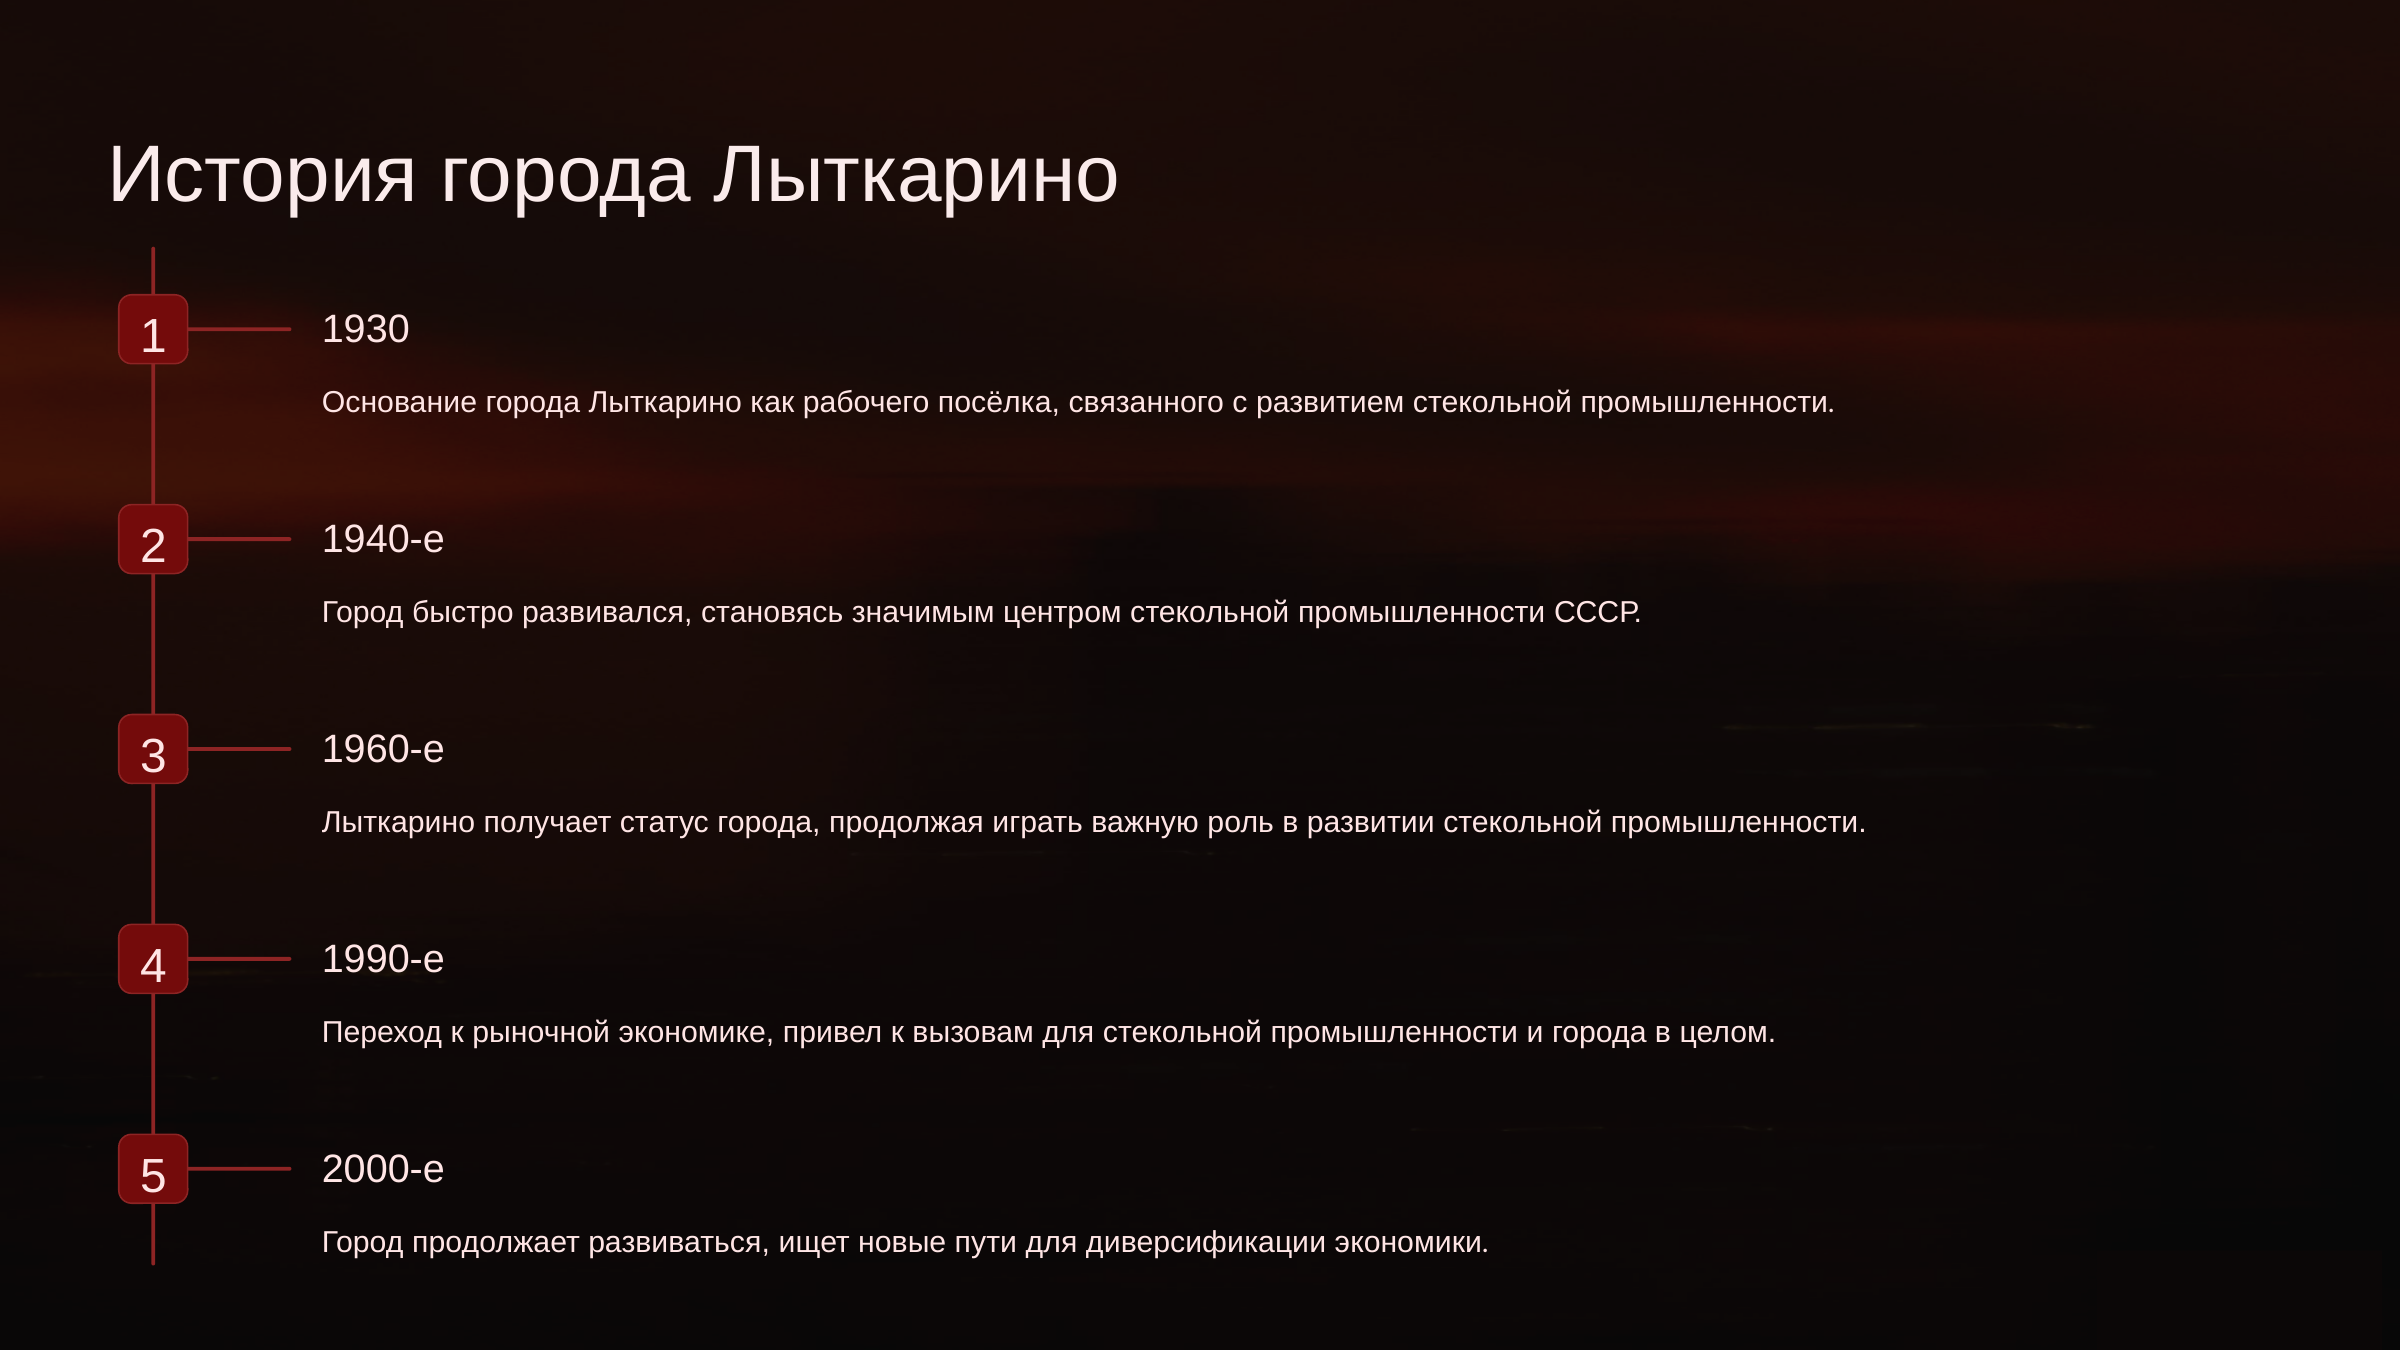

История города Лыткарино

1930

1

Основание города Лыткарино как рабочего посёлка, связанного с развитием стекольной промышленности.
1940-е

2

Город быстро развивался, становясь значимым центром стекольной промышленности СССР.
1960-е

3

Лыткарино получает статус города, продолжая играть важную роль в развитии стекольной промышленности.
1990-е

4

Переход к рыночной экономике, привел к вызовам для стекольной промышленности и города в целом.
2000-е

5

Город продолжает развиваться, ищет новые пути для диверсификации экономики.